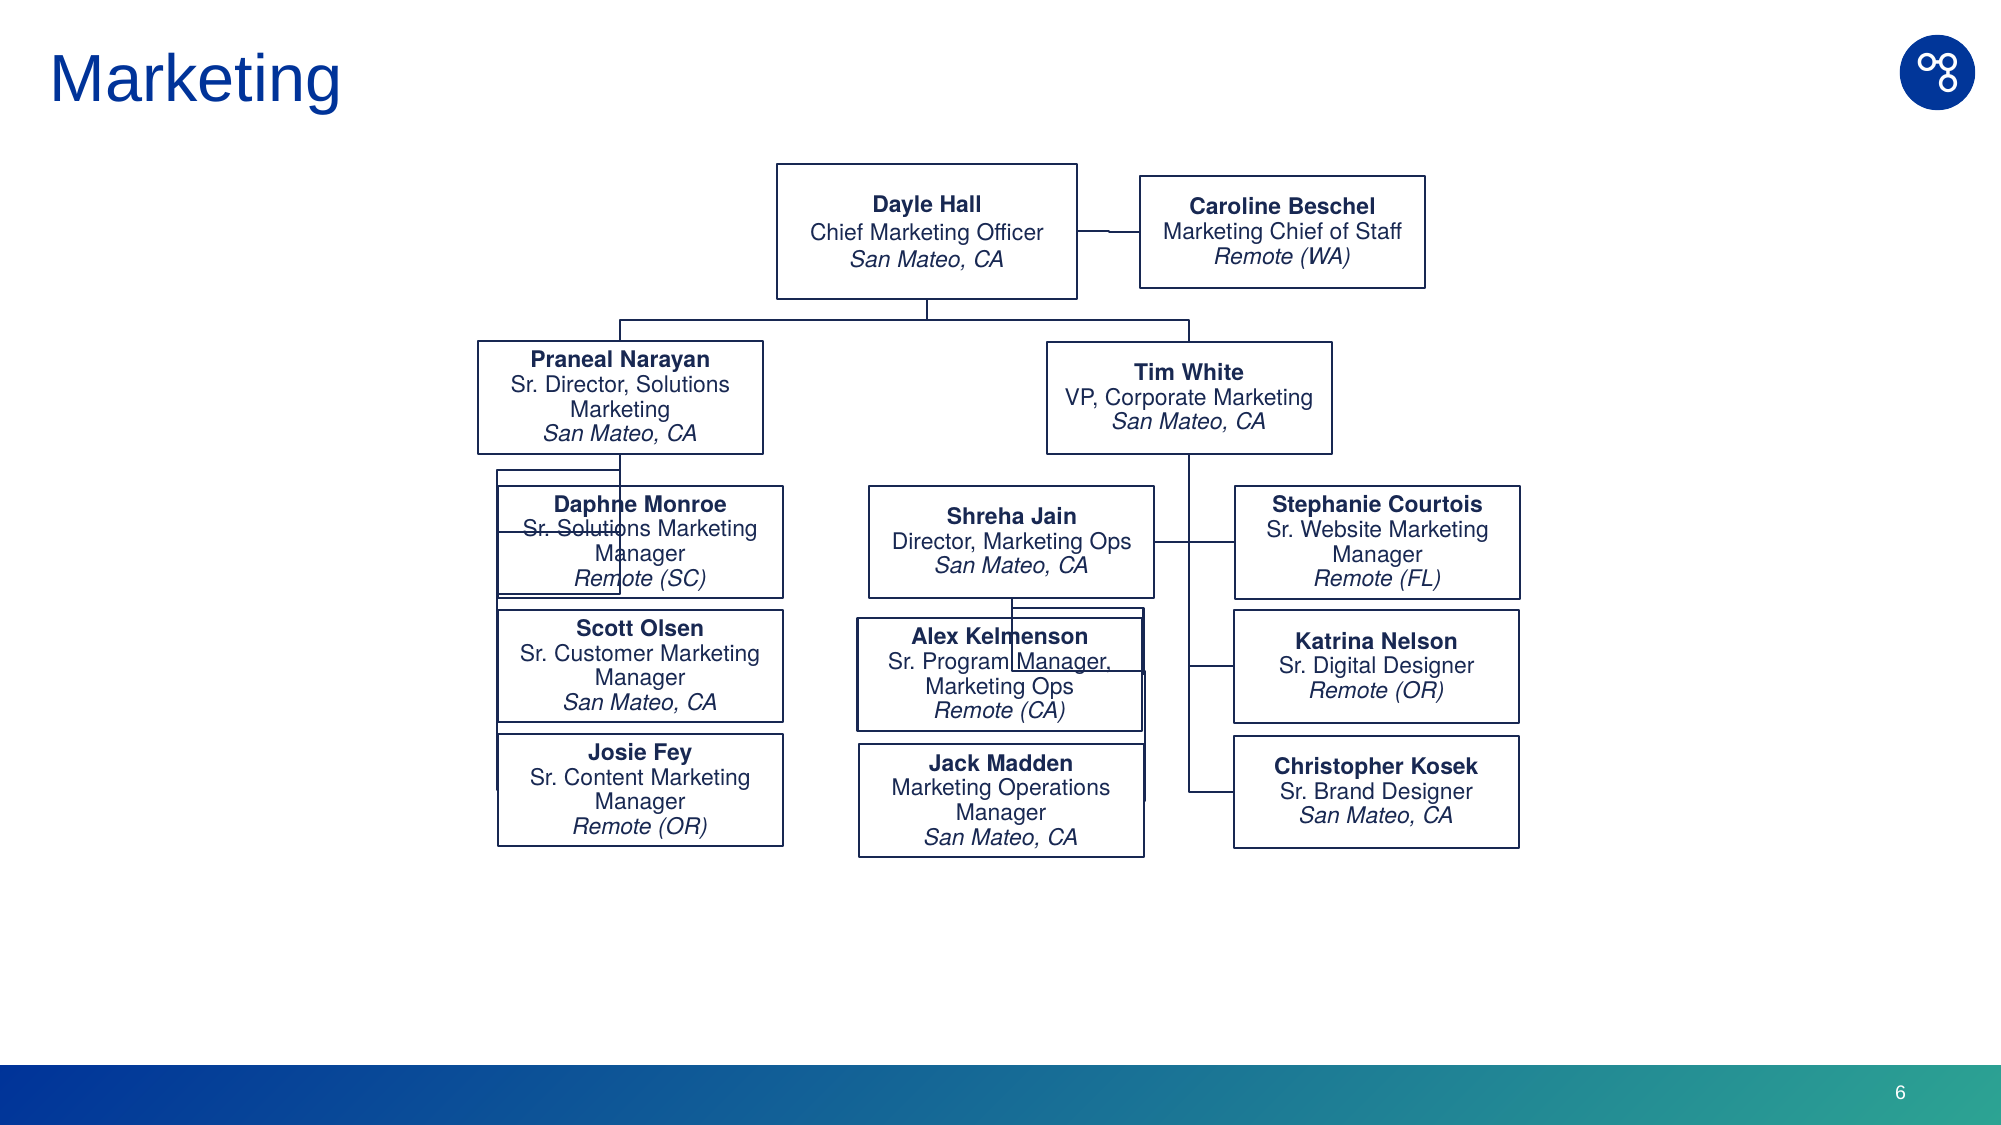

# Marketing
Dayle Hall
Chief Marketing Officer San Mateo, CA
Caroline Beschel
Marketing Chief of Staff
Remote (WA)
Praneal Narayan
Sr. Director, Solutions Marketing
San Mateo, CA
Tim White
VP, Corporate Marketing
San Mateo, CA
Daphne Monroe
Sr. Solutions Marketing Manager
Remote (SC)
Shreha Jain
Director, Marketing Ops
San Mateo, CA
Stephanie Courtois
Sr. Website Marketing Manager
Remote (FL)
Scott Olsen
Sr. Customer Marketing Manager
San Mateo, CA
Katrina Nelson
Sr. Digital Designer
Remote (OR)
Alex Kelmenson
Sr. Program Manager, Marketing Ops
Remote (CA)
Josie Fey
Sr. Content Marketing Manager
Remote (OR)
Christopher Kosek
Sr. Brand Designer
San Mateo, CA
Jack Madden
Marketing Operations Manager
San Mateo, CA

6